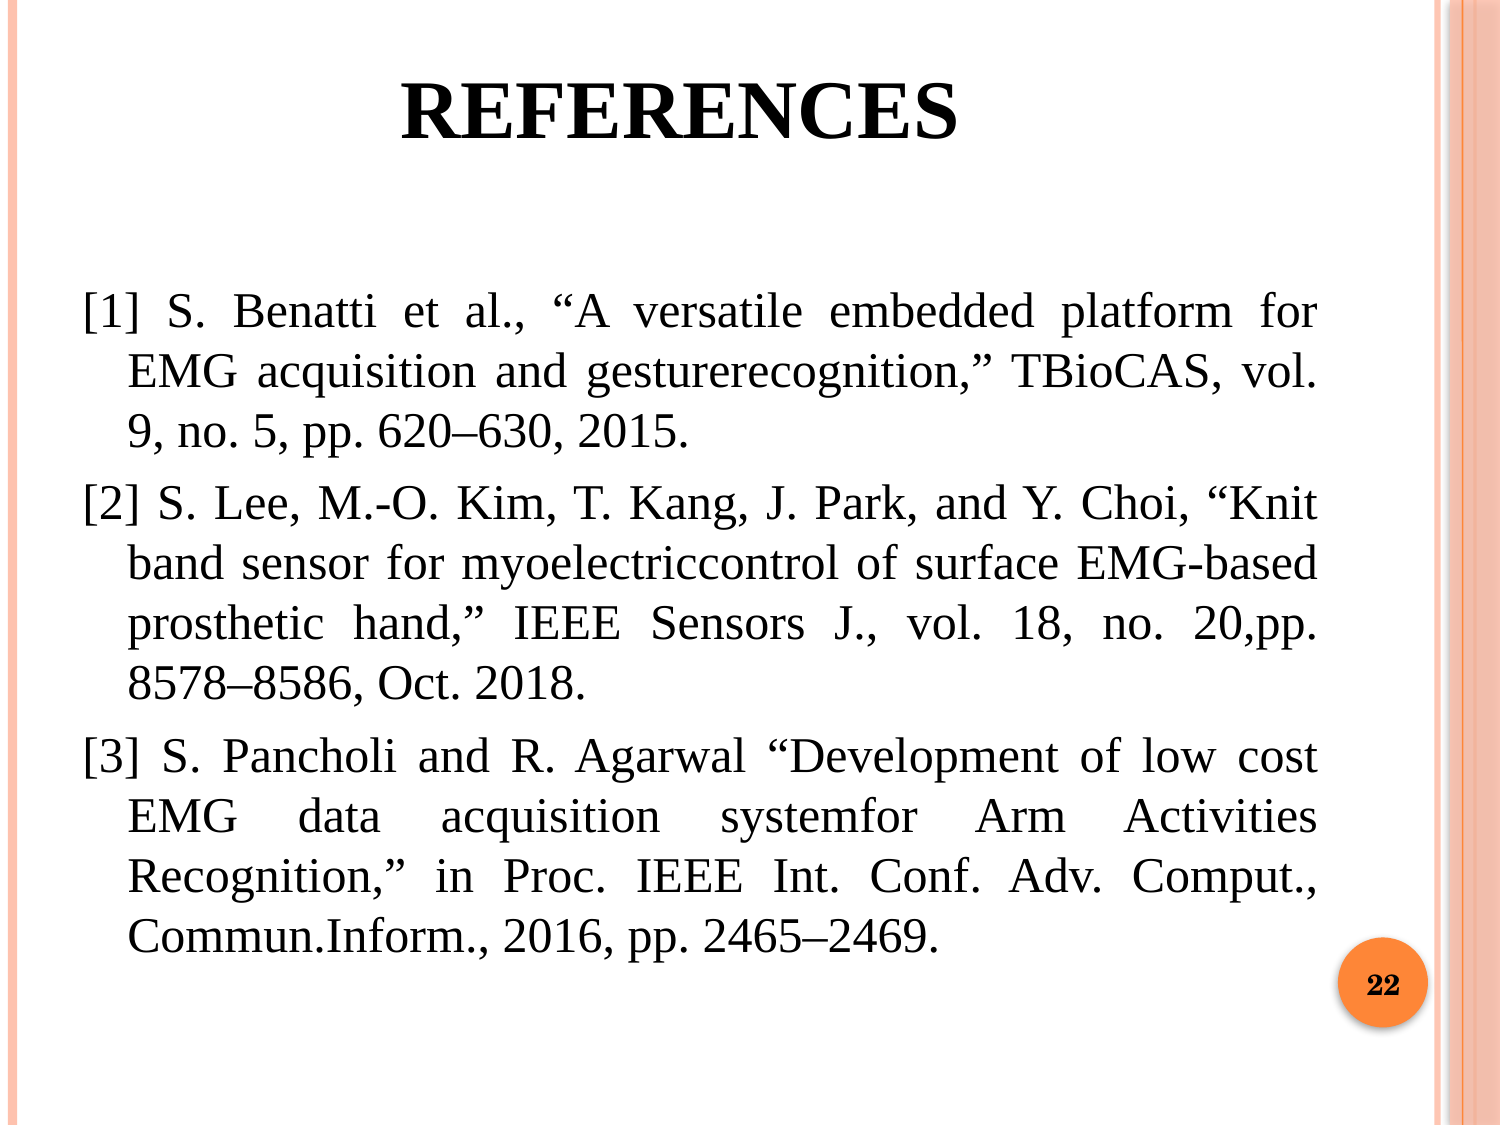

# REFERENCES

[1] S. Benatti et al., “A versatile embedded platform for EMG acquisition and gesturerecognition,” TBioCAS, vol. 9, no. 5, pp. 620–630, 2015.
[2] S. Lee, M.-O. Kim, T. Kang, J. Park, and Y. Choi, “Knit band sensor for myoelectriccontrol of surface EMG-based prosthetic hand,” IEEE Sensors J., vol. 18, no. 20,pp. 8578–8586, Oct. 2018.
[3] S. Pancholi and R. Agarwal “Development of low cost EMG data acquisition systemfor Arm Activities Recognition,” in Proc. IEEE Int. Conf. Adv. Comput., Commun.Inform., 2016, pp. 2465–2469.

22